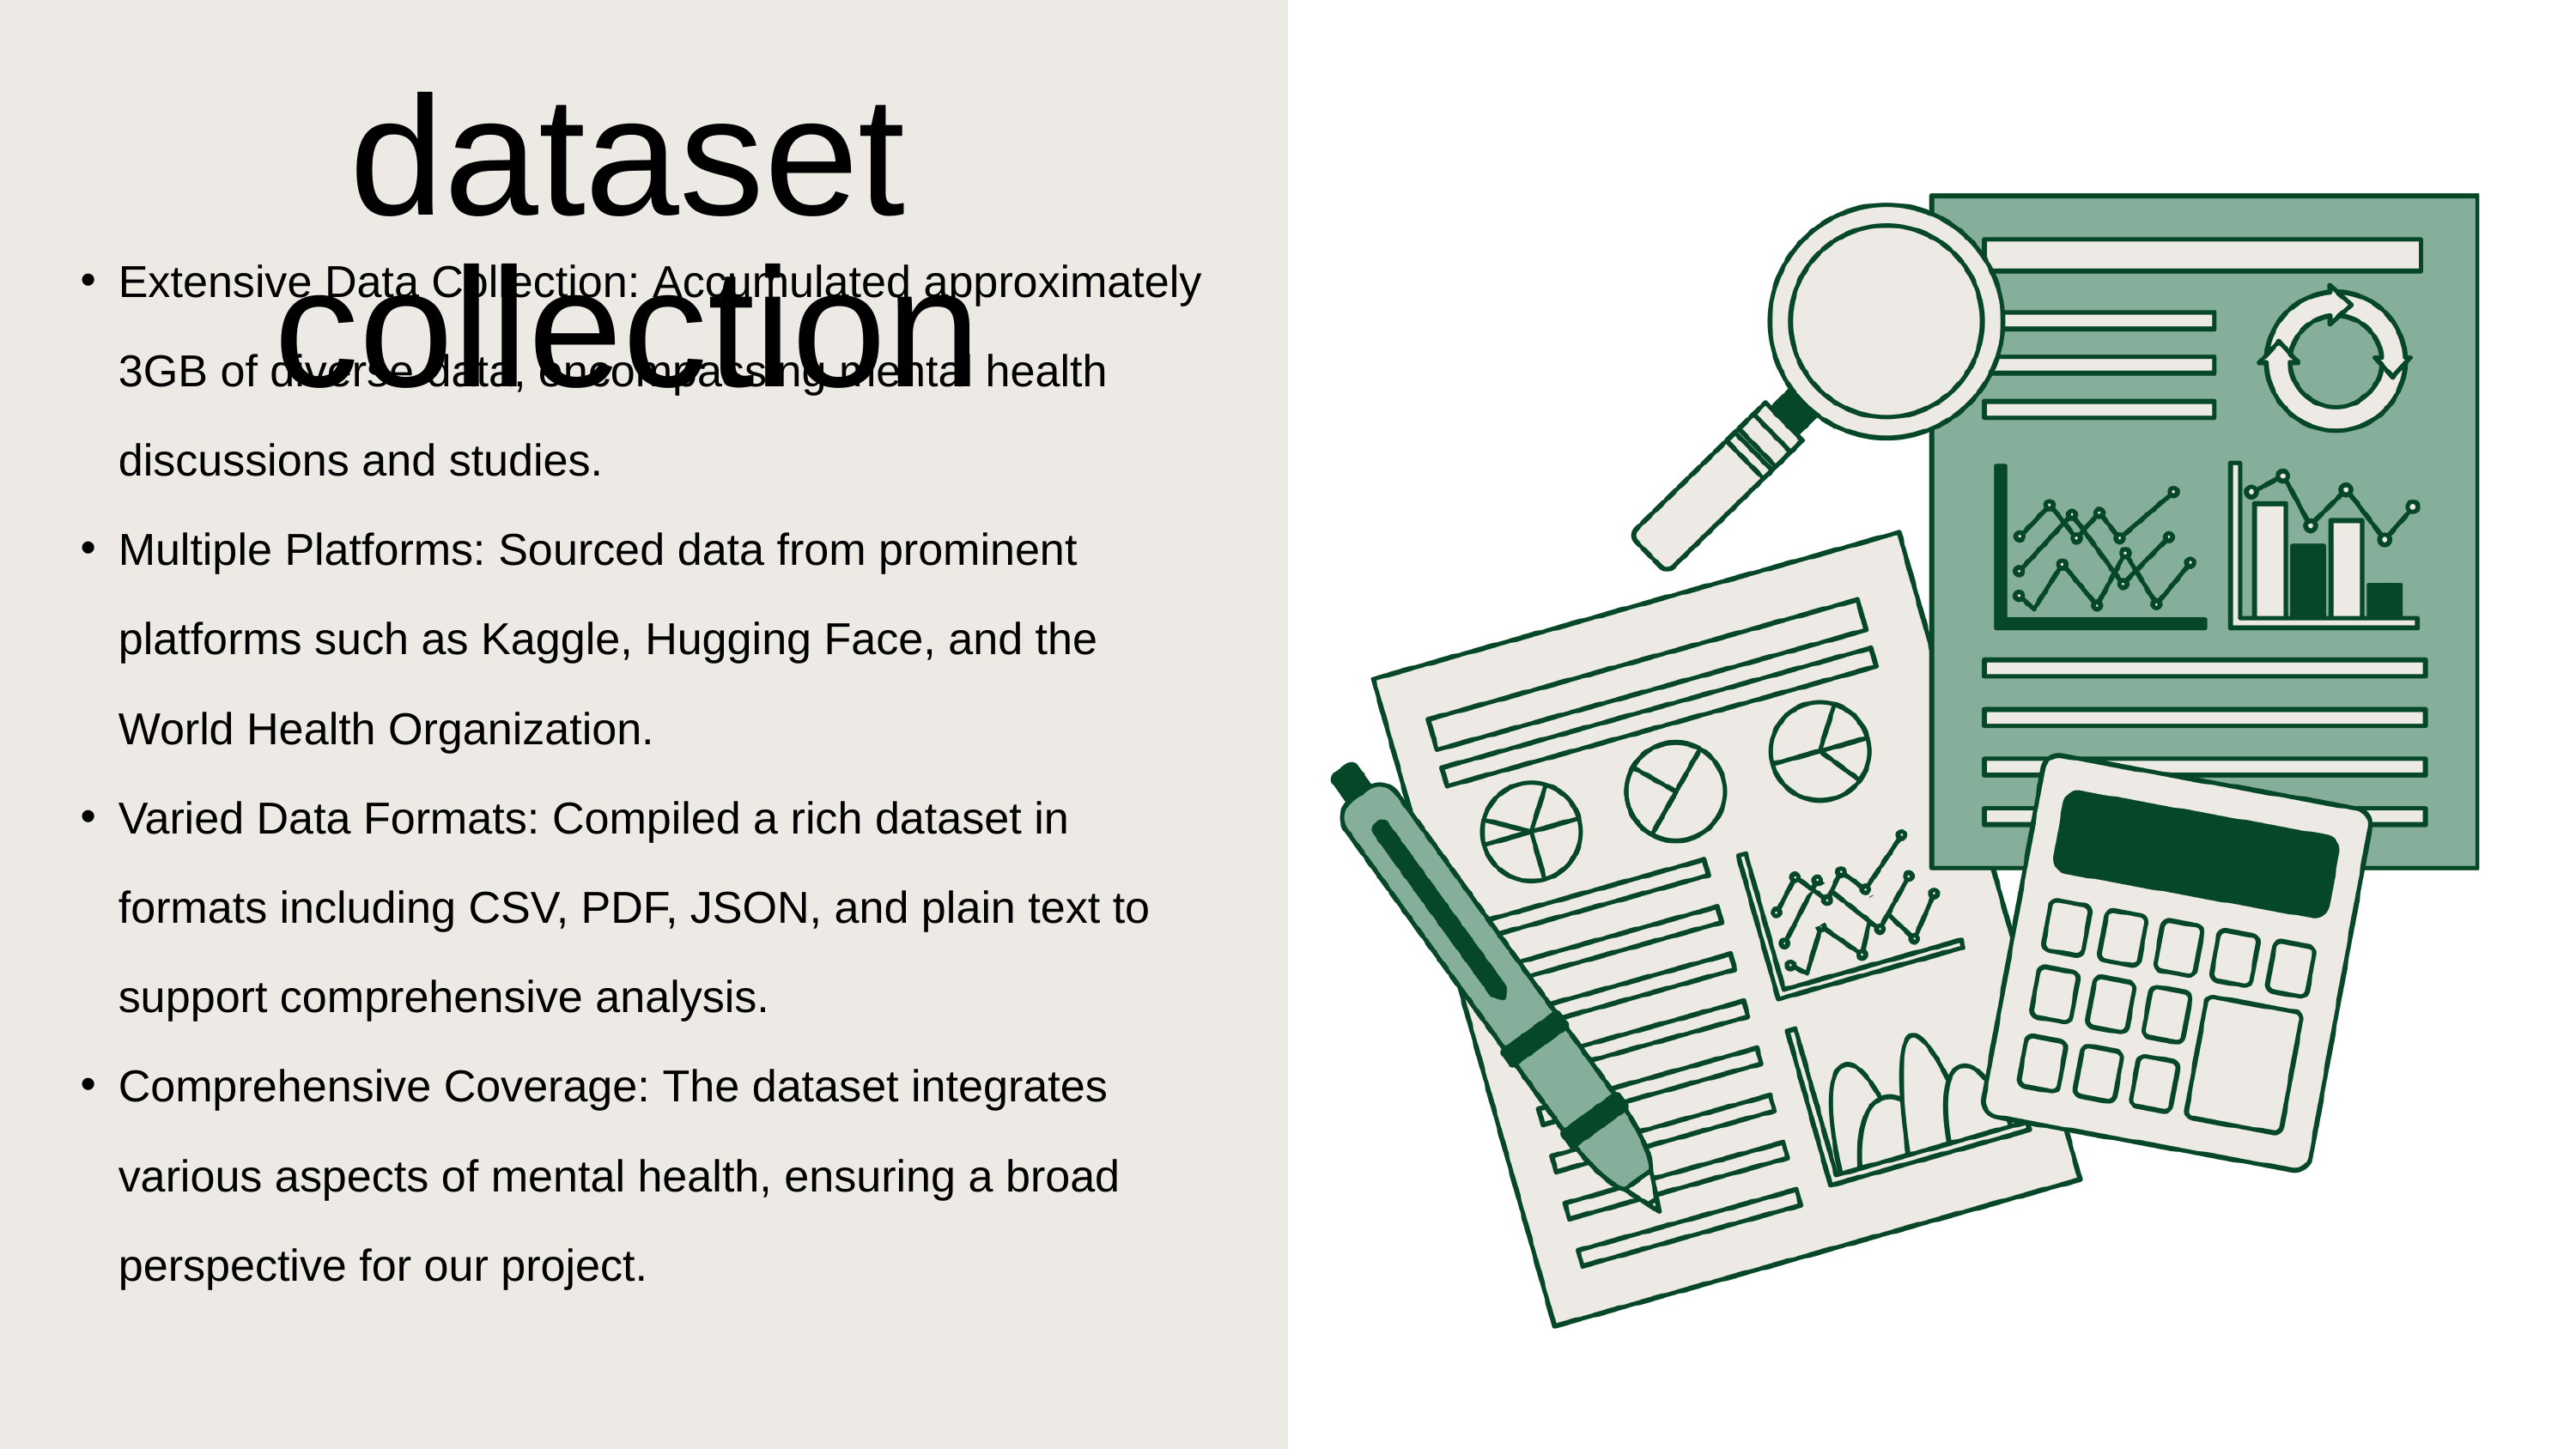

dataset collection

Extensive Data Collection: Accumulated approximately 3GB of diverse data, encompassing mental health discussions and studies.
Multiple Platforms: Sourced data from prominent platforms such as Kaggle, Hugging Face, and the World Health Organization.
Varied Data Formats: Compiled a rich dataset in formats including CSV, PDF, JSON, and plain text to support comprehensive analysis.
Comprehensive Coverage: The dataset integrates various aspects of mental health, ensuring a broad perspective for our project.